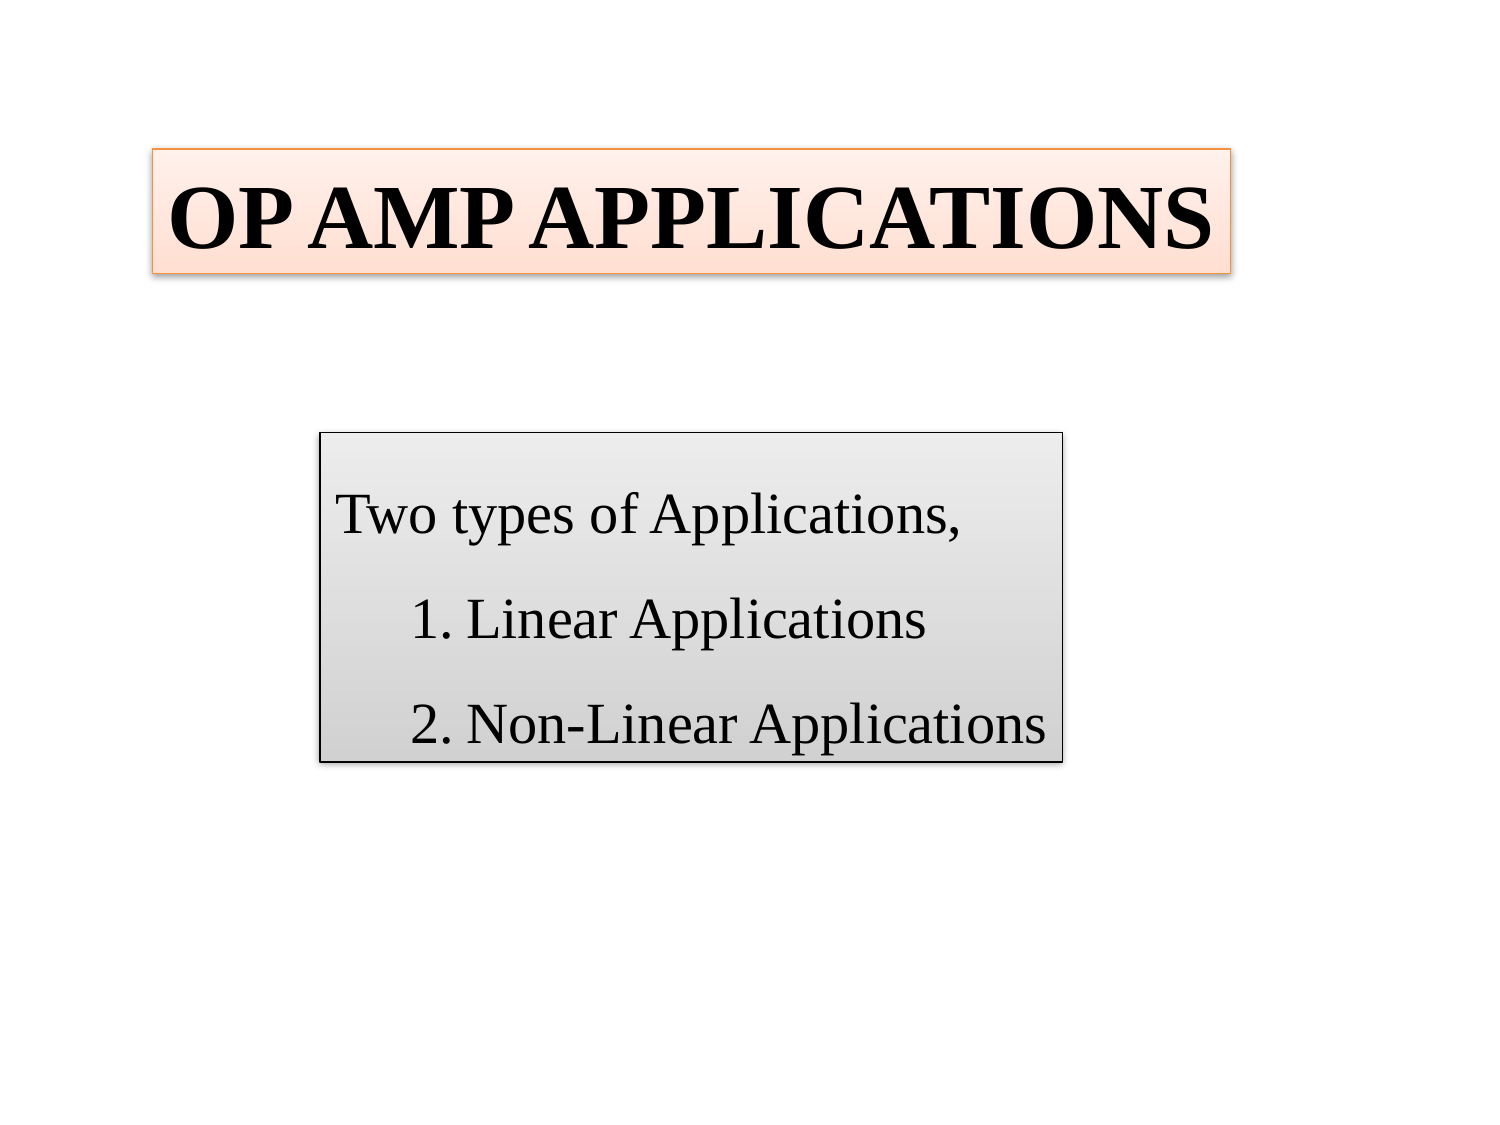

OP AMP APPLICATIONS
Two types of Applications,
Linear Applications
Non-Linear Applications